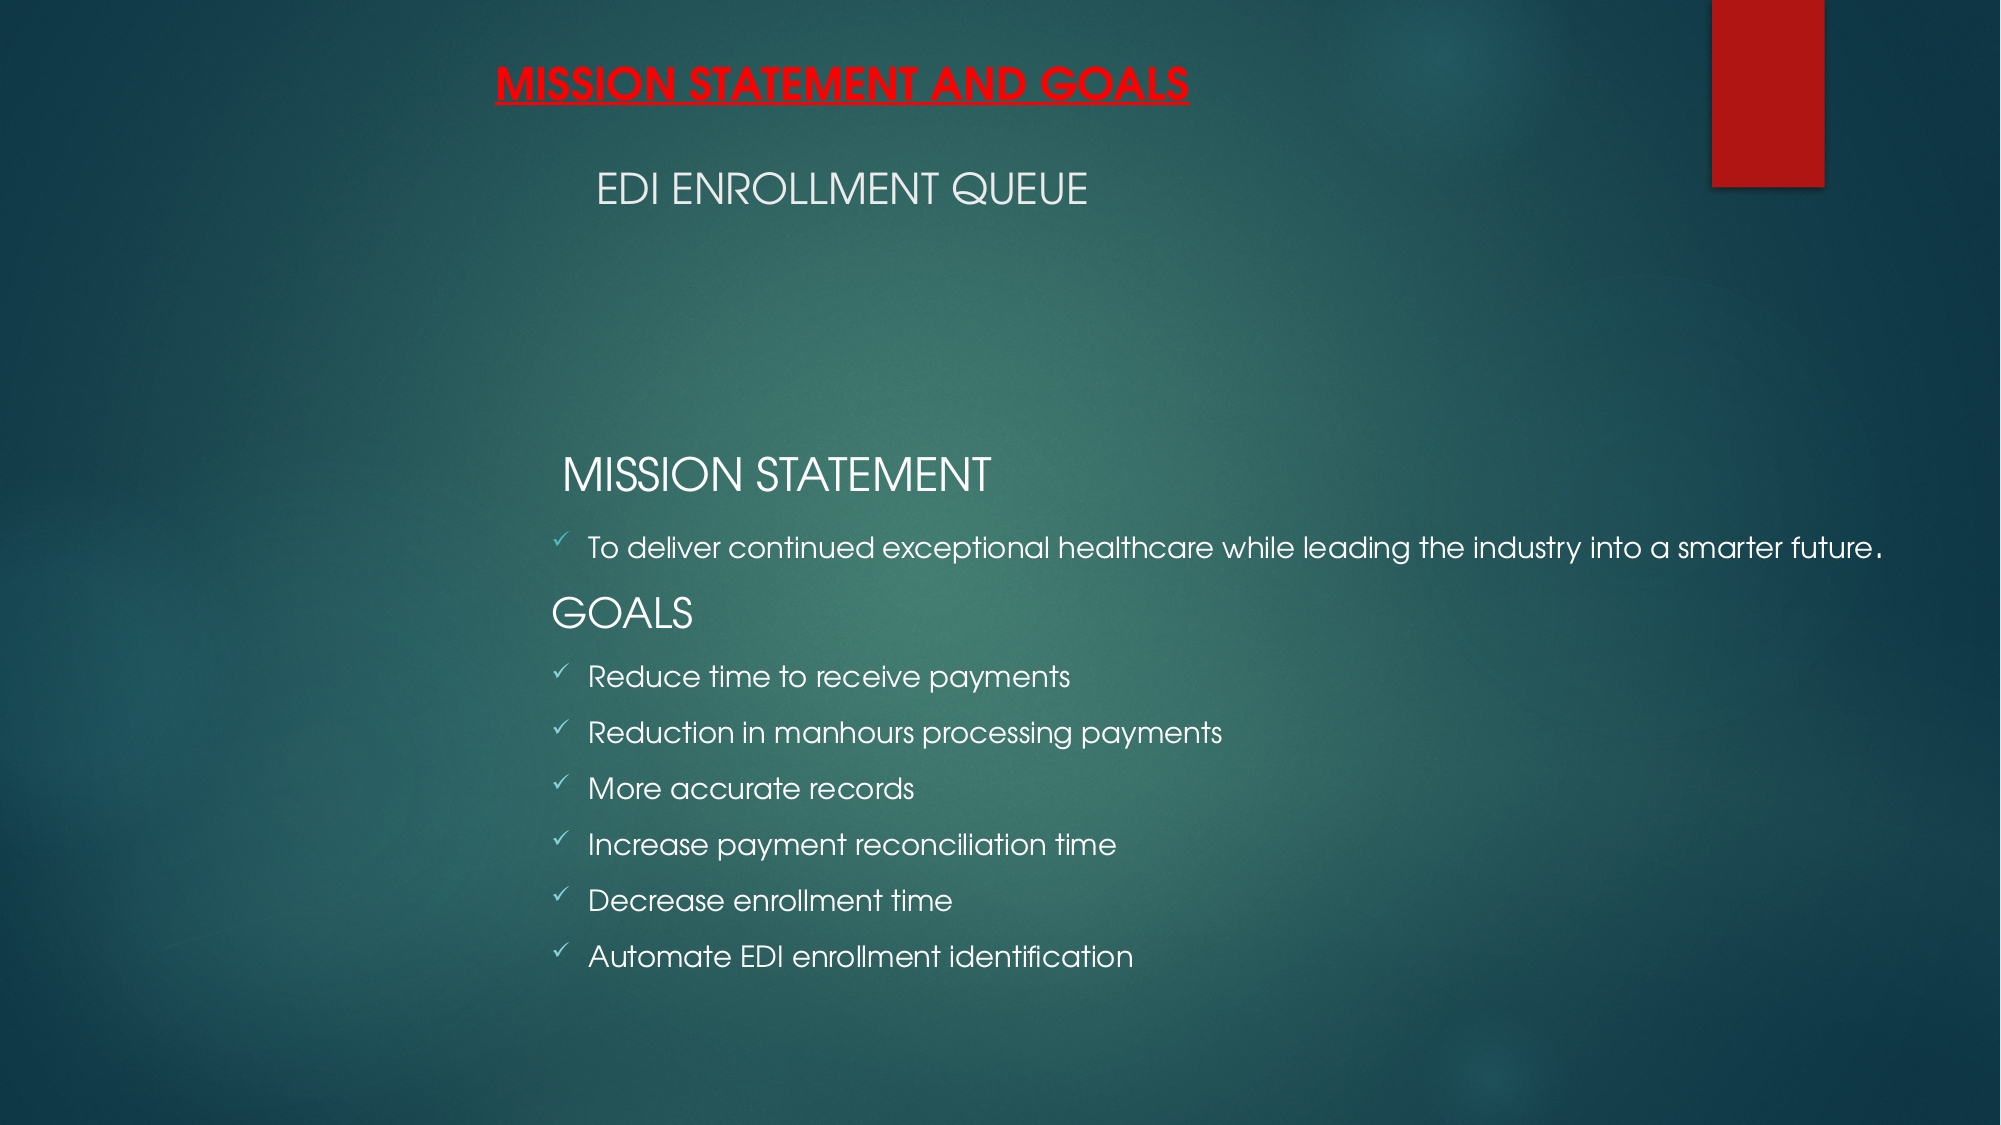

# MISSION STATEMENT AND GOALS EDI ENROLLMENT QUEUE

 MISSION STATEMENT
To deliver continued exceptional healthcare while leading the industry into a smarter future.
GOALS
Reduce time to receive payments
Reduction in manhours processing payments
More accurate records
Increase payment reconciliation time
Decrease enrollment time
Automate EDI enrollment identification